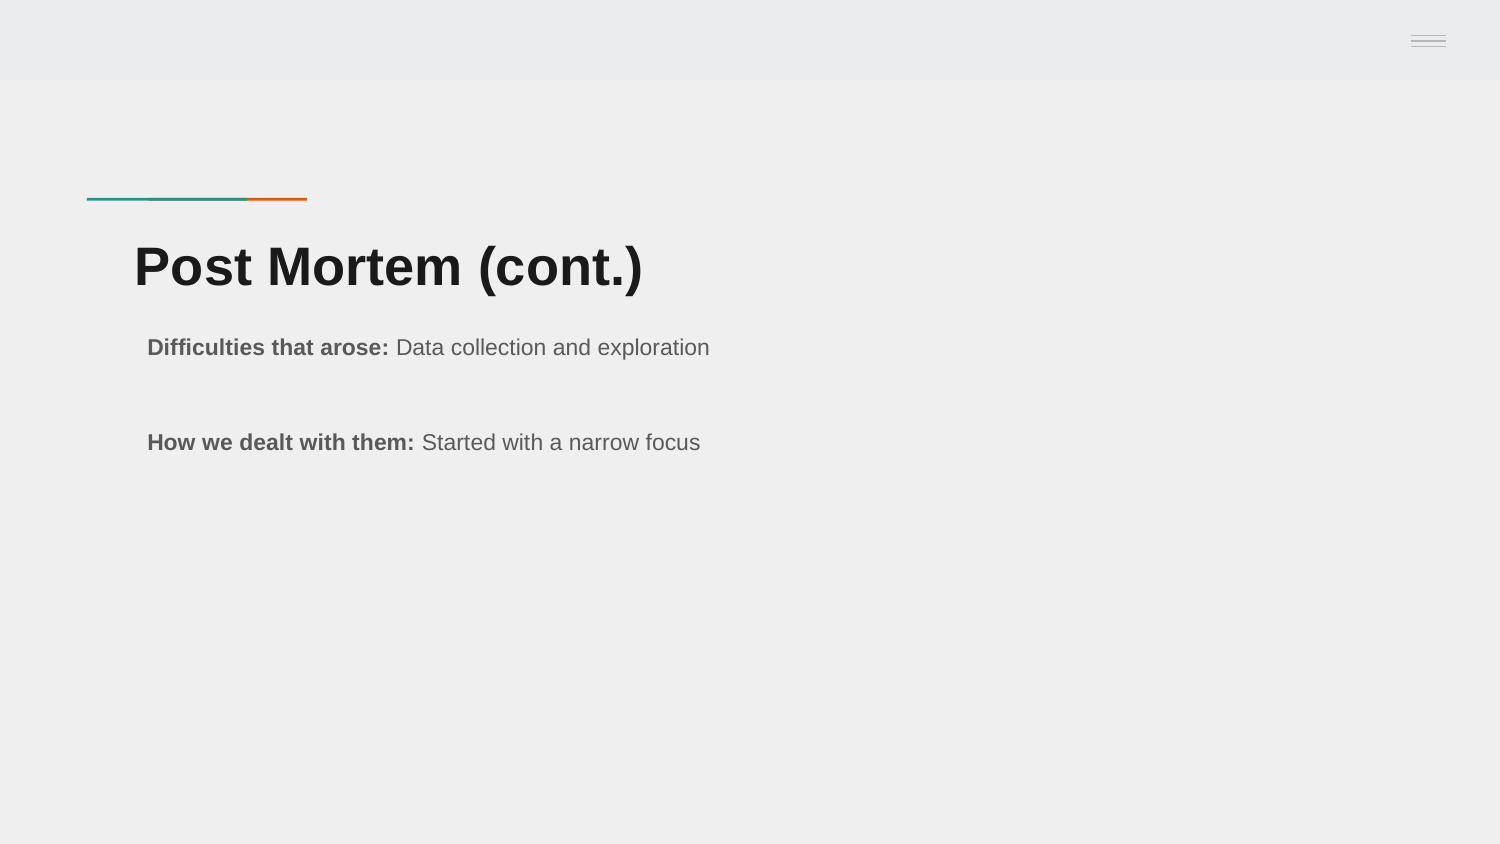

# Post Mortem (cont.)
Difficulties that arose: Data collection and exploration

How we dealt with them: Started with a narrow focus